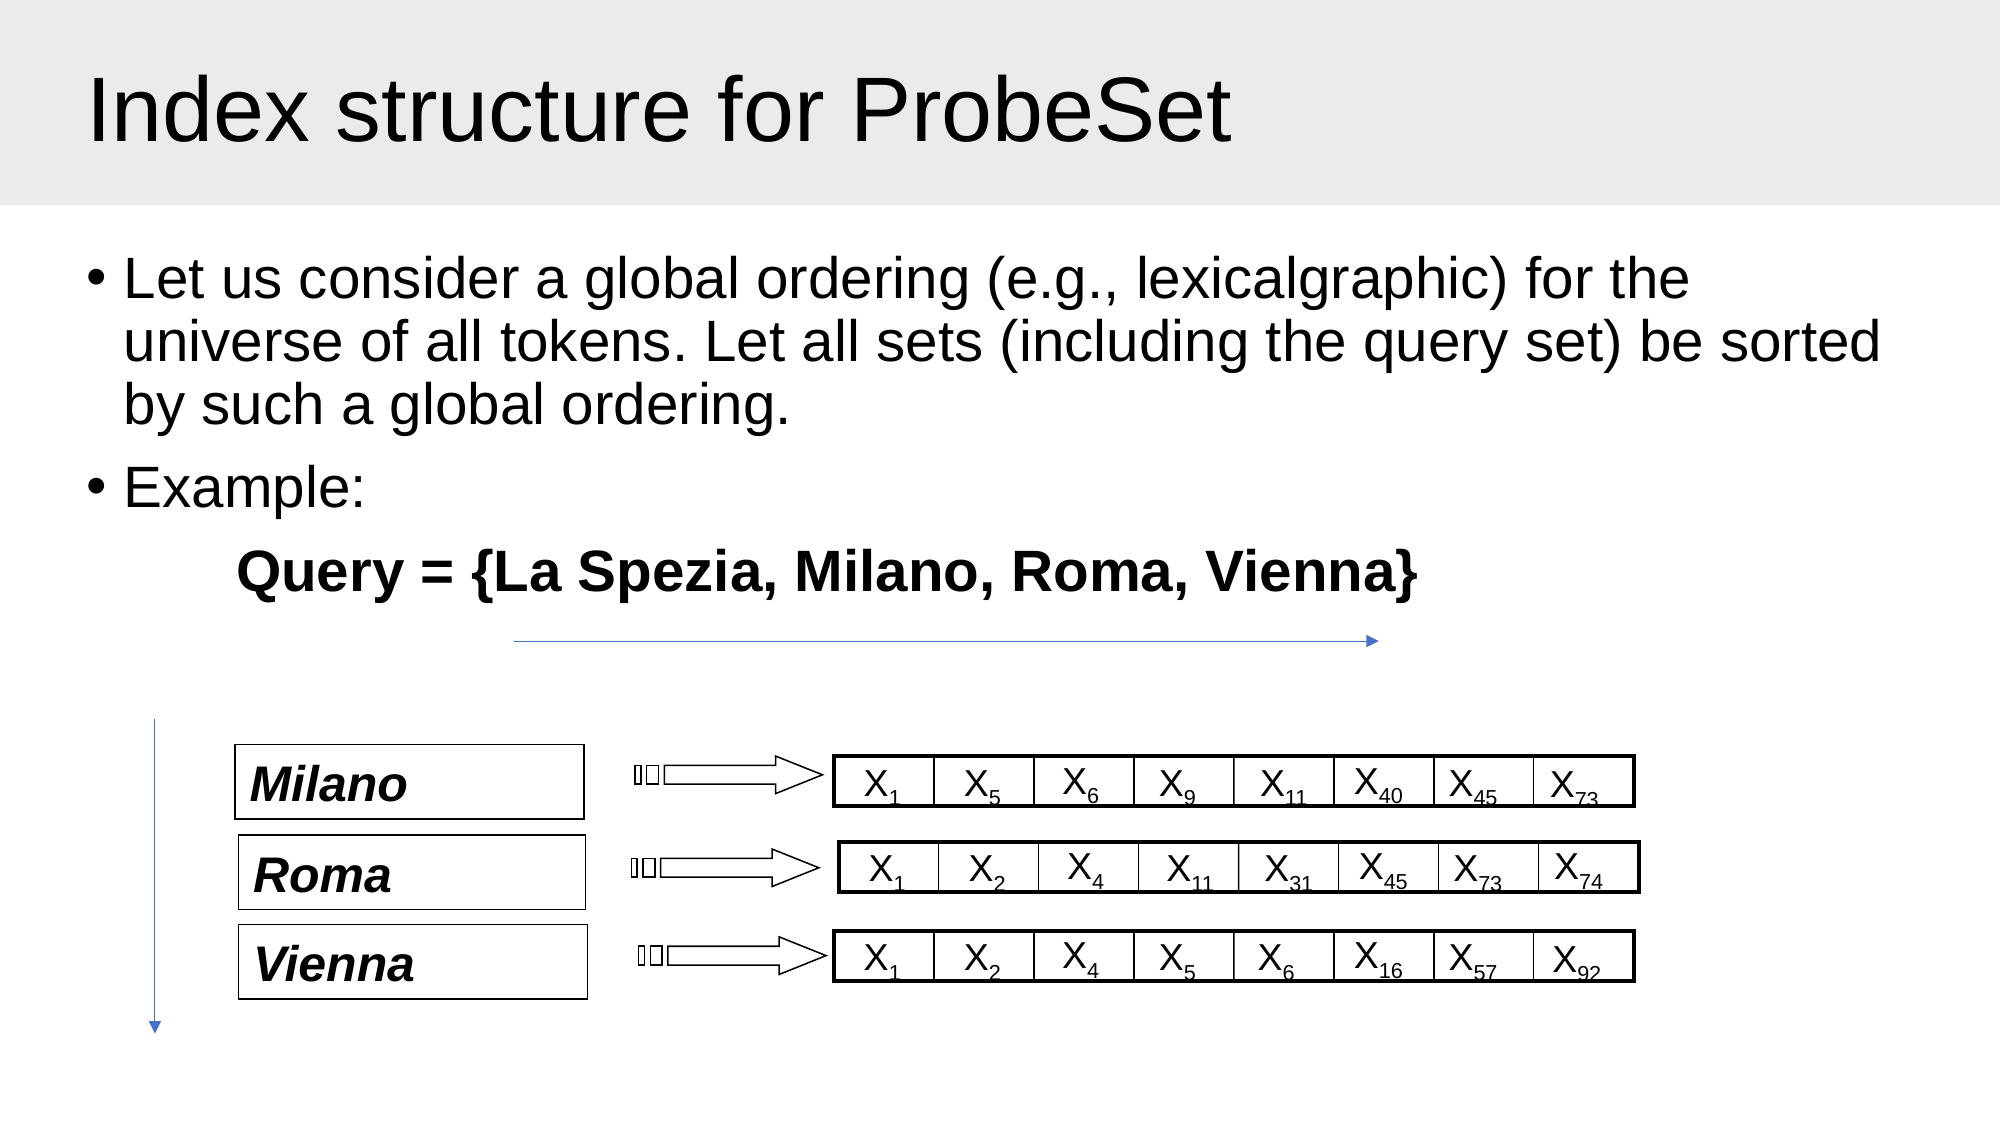

# Index structure for ProbeSet
Let us consider a global ordering (e.g., lexicalgraphic) for the universe of all tokens. Let all sets (including the query set) be sorted by such a global ordering.
Example:
	Query = {La Spezia, Milano, Roma, Vienna}

X6
X40
X1
X5
X9
X11
X45

Milano
X73

X4
X45
X1
X2
X11
X31
X73

Roma
X74

X4
X16
X1
X2
X5
X6
X57

Vienna
X92